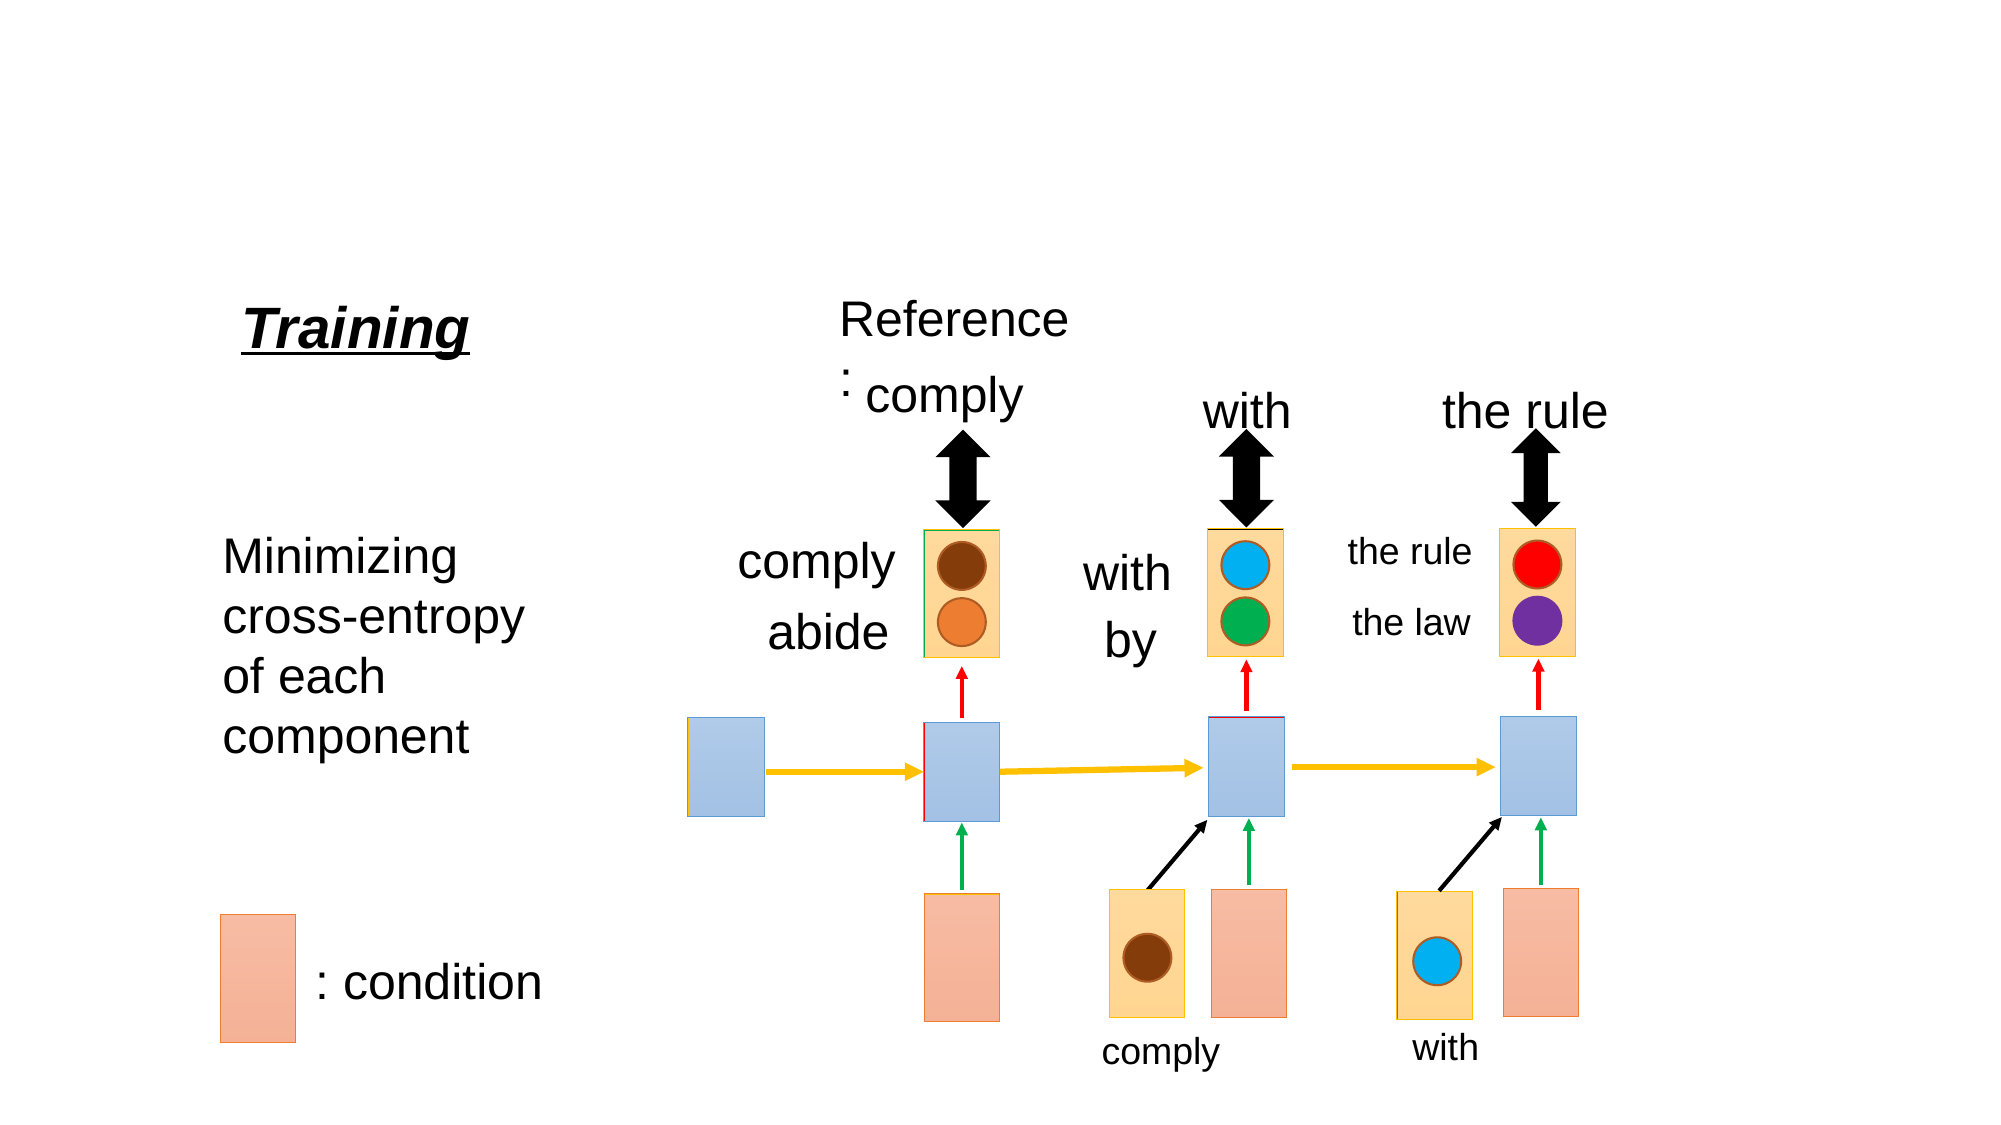

Reference:
Training
comply
the rule
with

Minimizing cross-entropy of each component
the rule
comply

with

the law
abide

by

: condition

with
comply